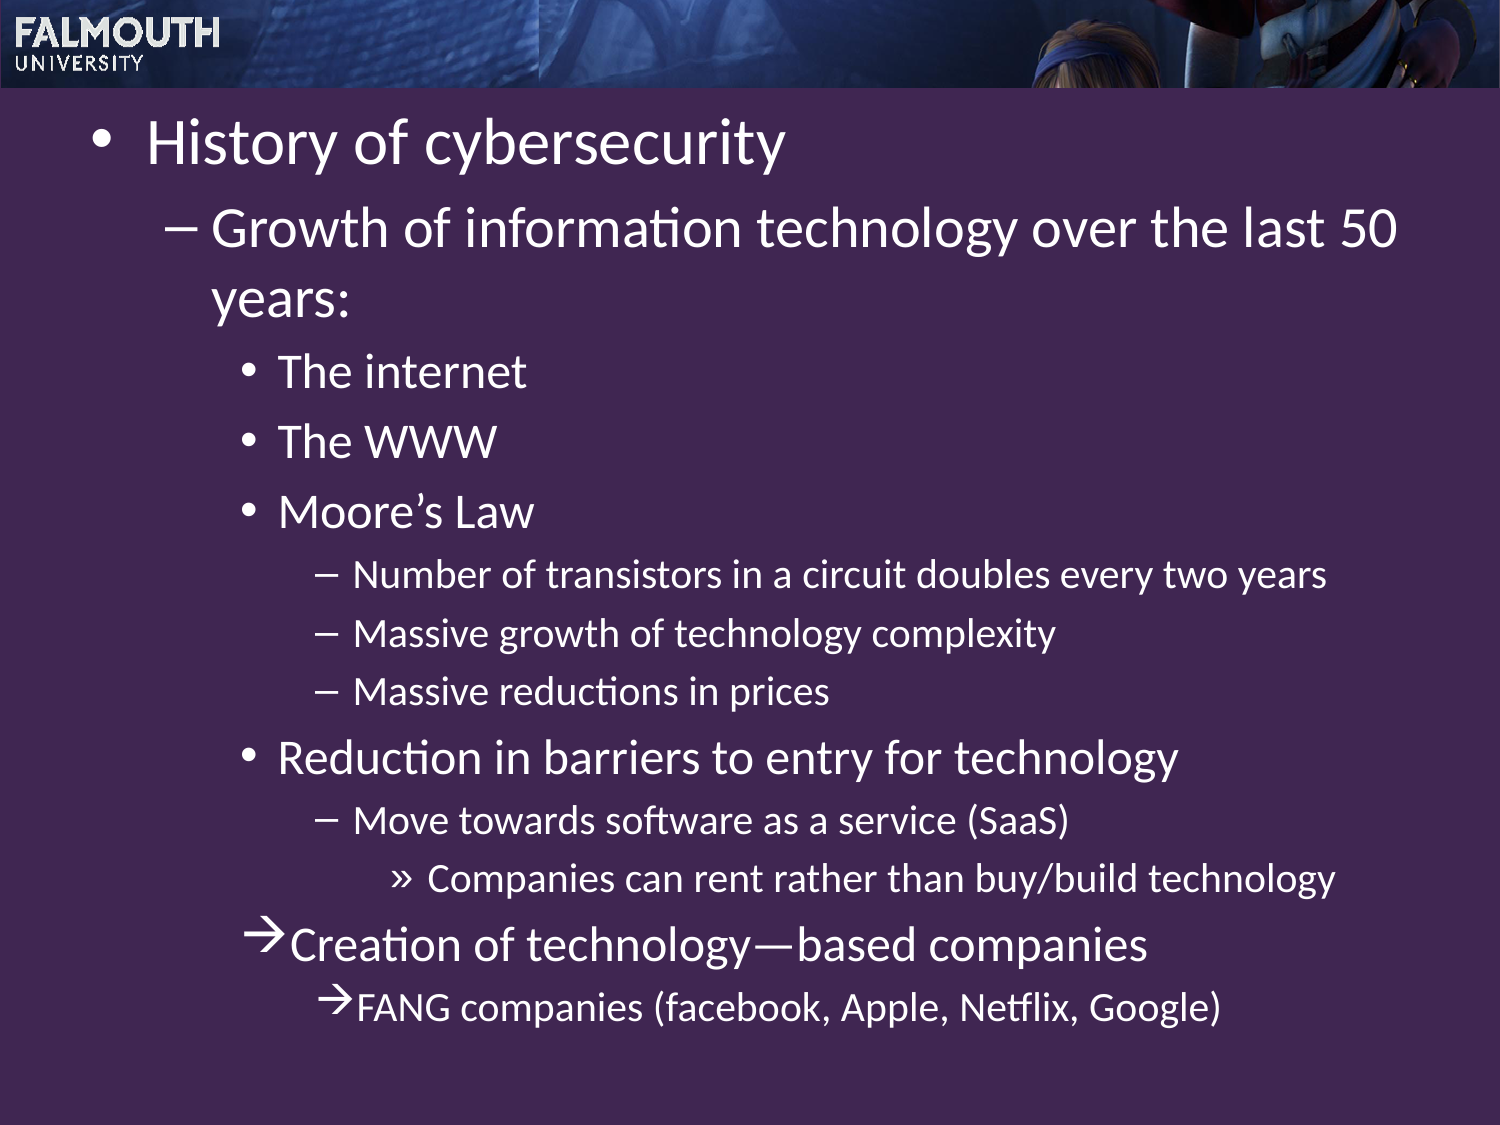

History of cybersecurity
Growth of information technology over the last 50 years:
The internet
The WWW
Moore’s Law
Number of transistors in a circuit doubles every two years
Massive growth of technology complexity
Massive reductions in prices
Reduction in barriers to entry for technology
Move towards software as a service (SaaS)
Companies can rent rather than buy/build technology
Creation of technology—based companies
FANG companies (facebook, Apple, Netflix, Google)